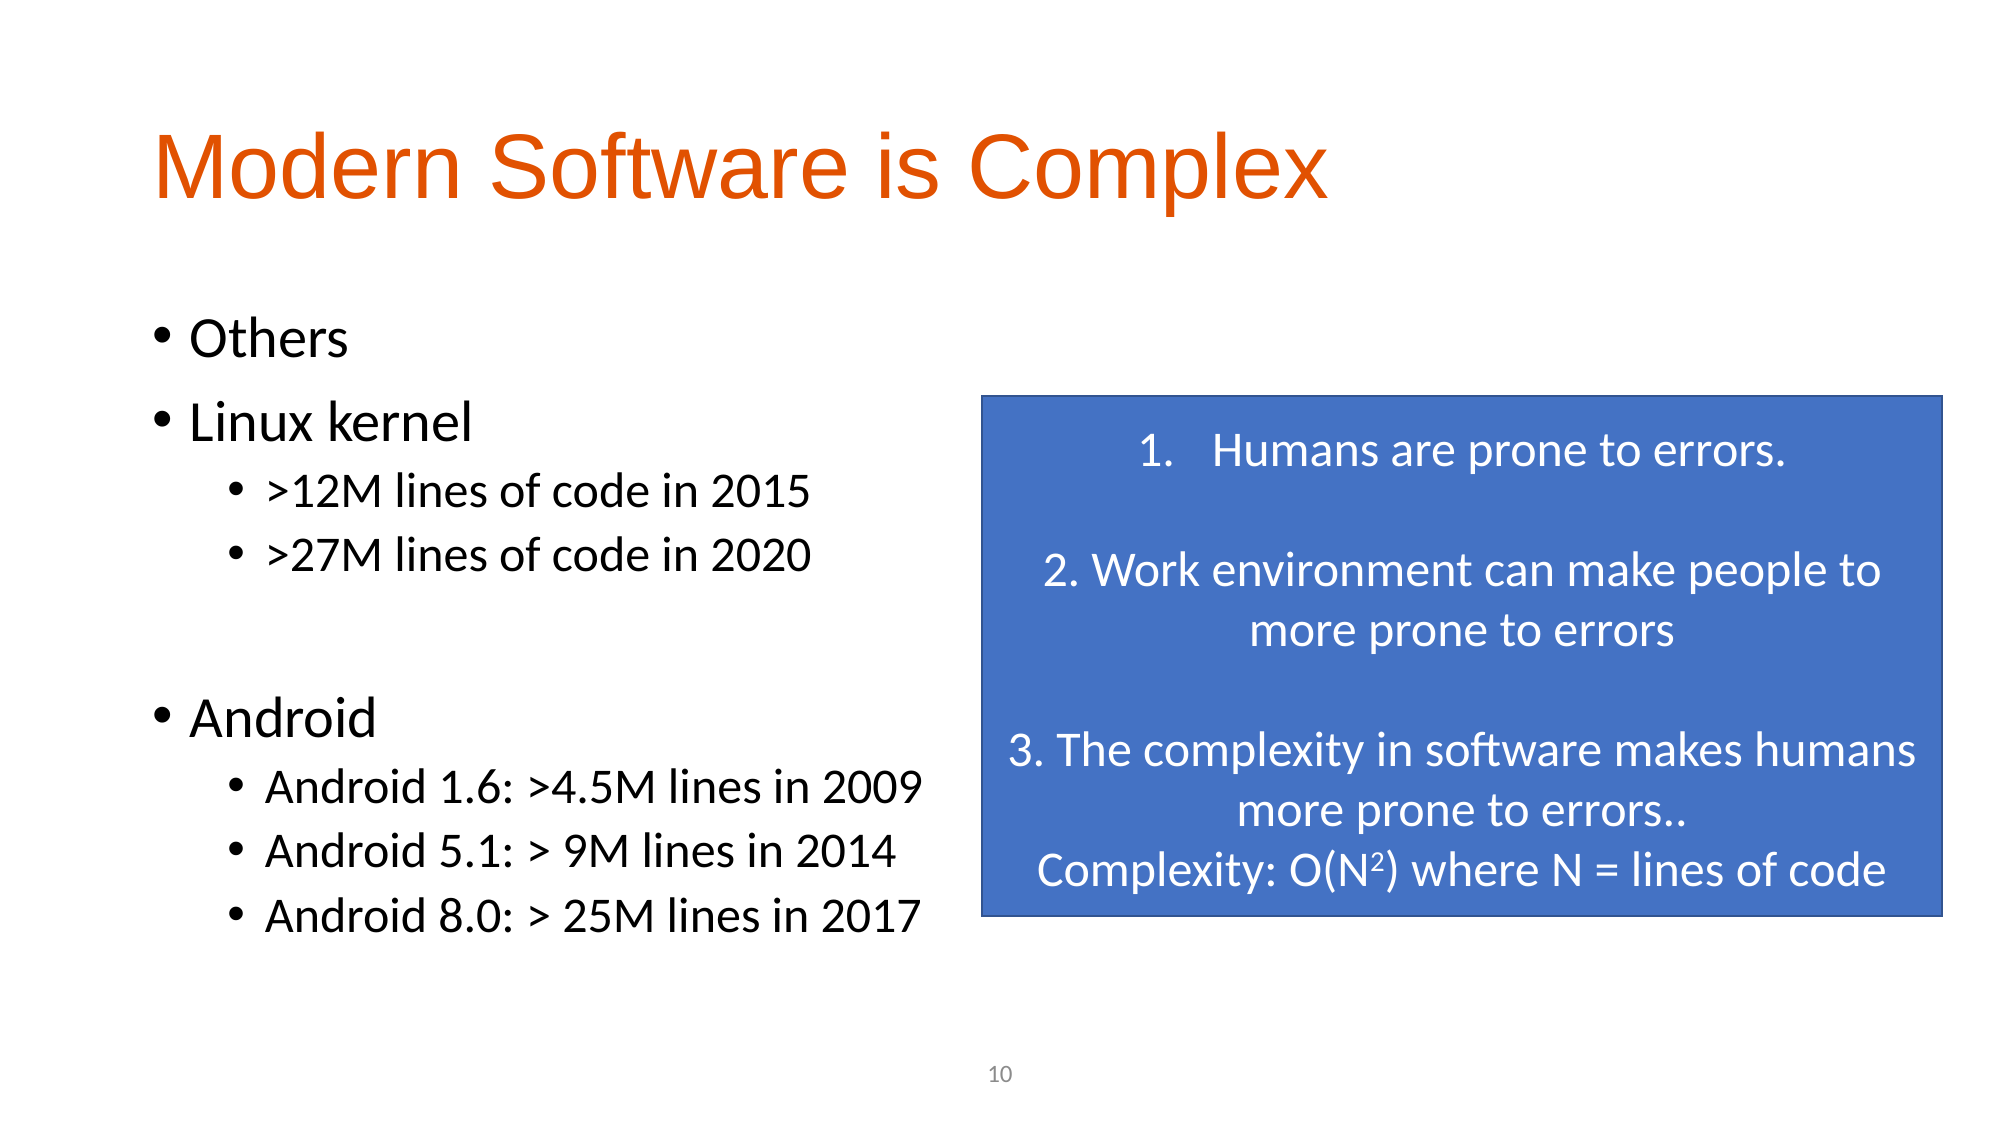

# Modern Software is Complex
Others
Linux kernel
>12M lines of code in 2015
>27M lines of code in 2020

Android
Android 1.6: >4.5M lines in 2009
Android 5.1: > 9M lines in 2014
Android 8.0: > 25M lines in 2017

Humans are prone to errors.

2. Work environment can make people to more prone to errors

3. The complexity in software makes humans more prone to errors..
Complexity: O(N2) where N = lines of code
10